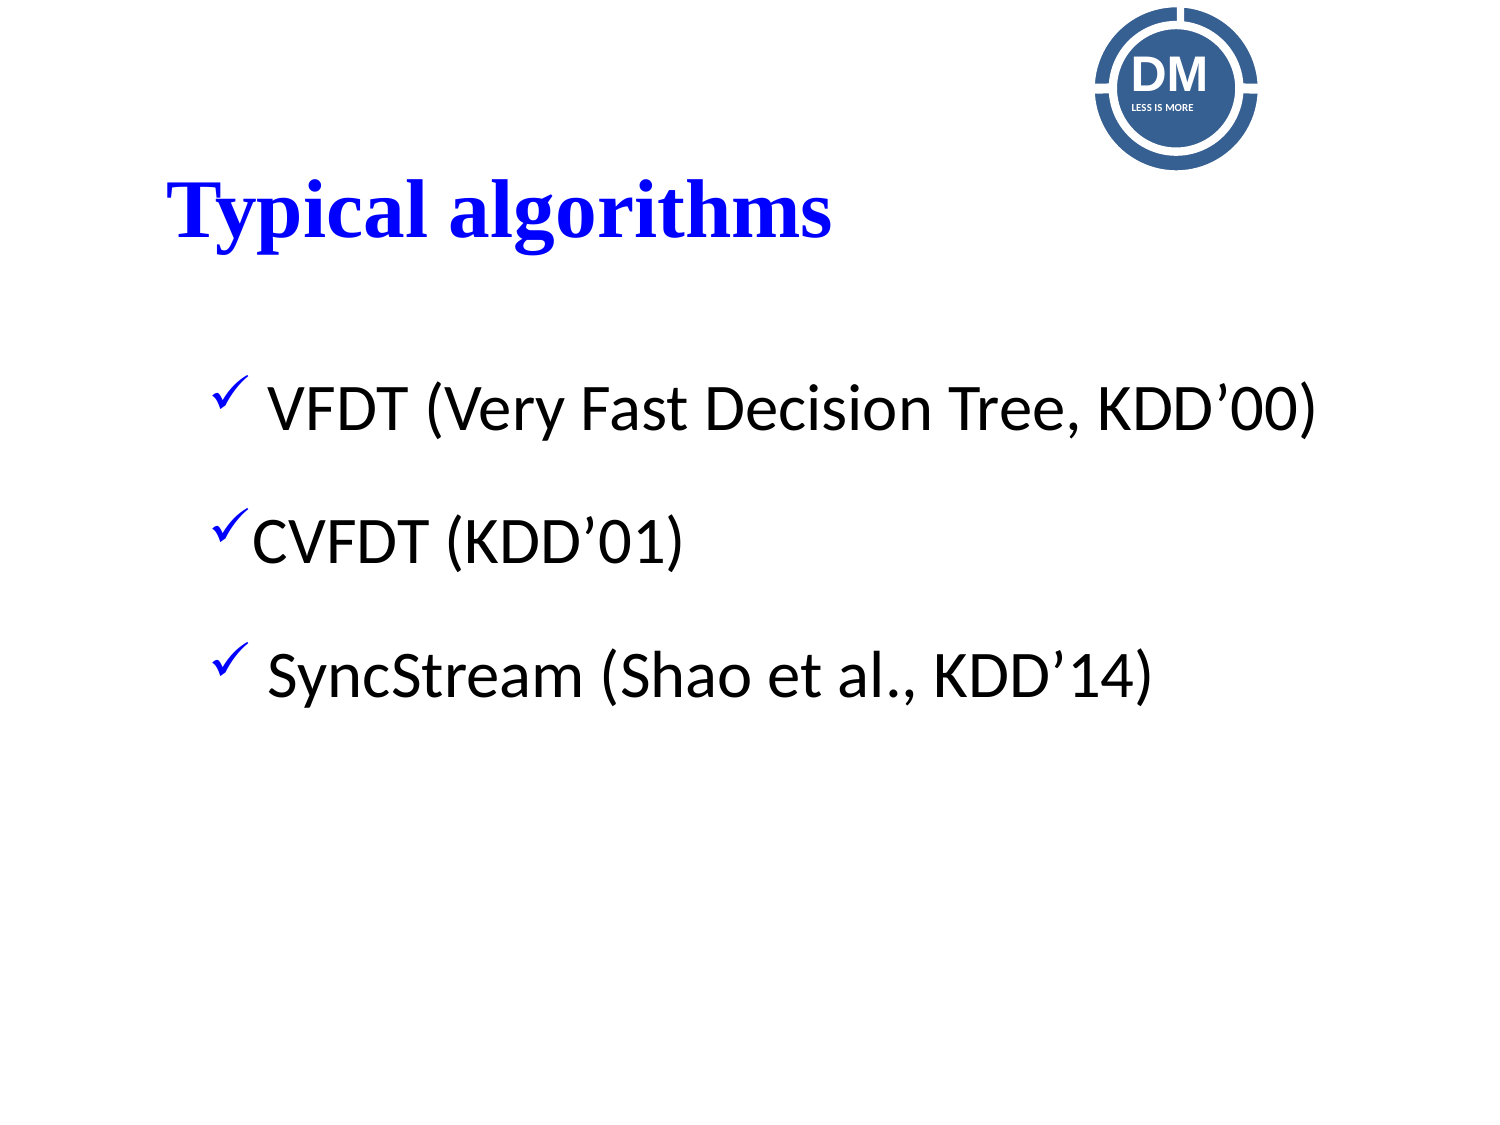

Typical algorithms
 VFDT (Very Fast Decision Tree, KDD’00)
CVFDT (KDD’01)
 SyncStream (Shao et al., KDD’14)